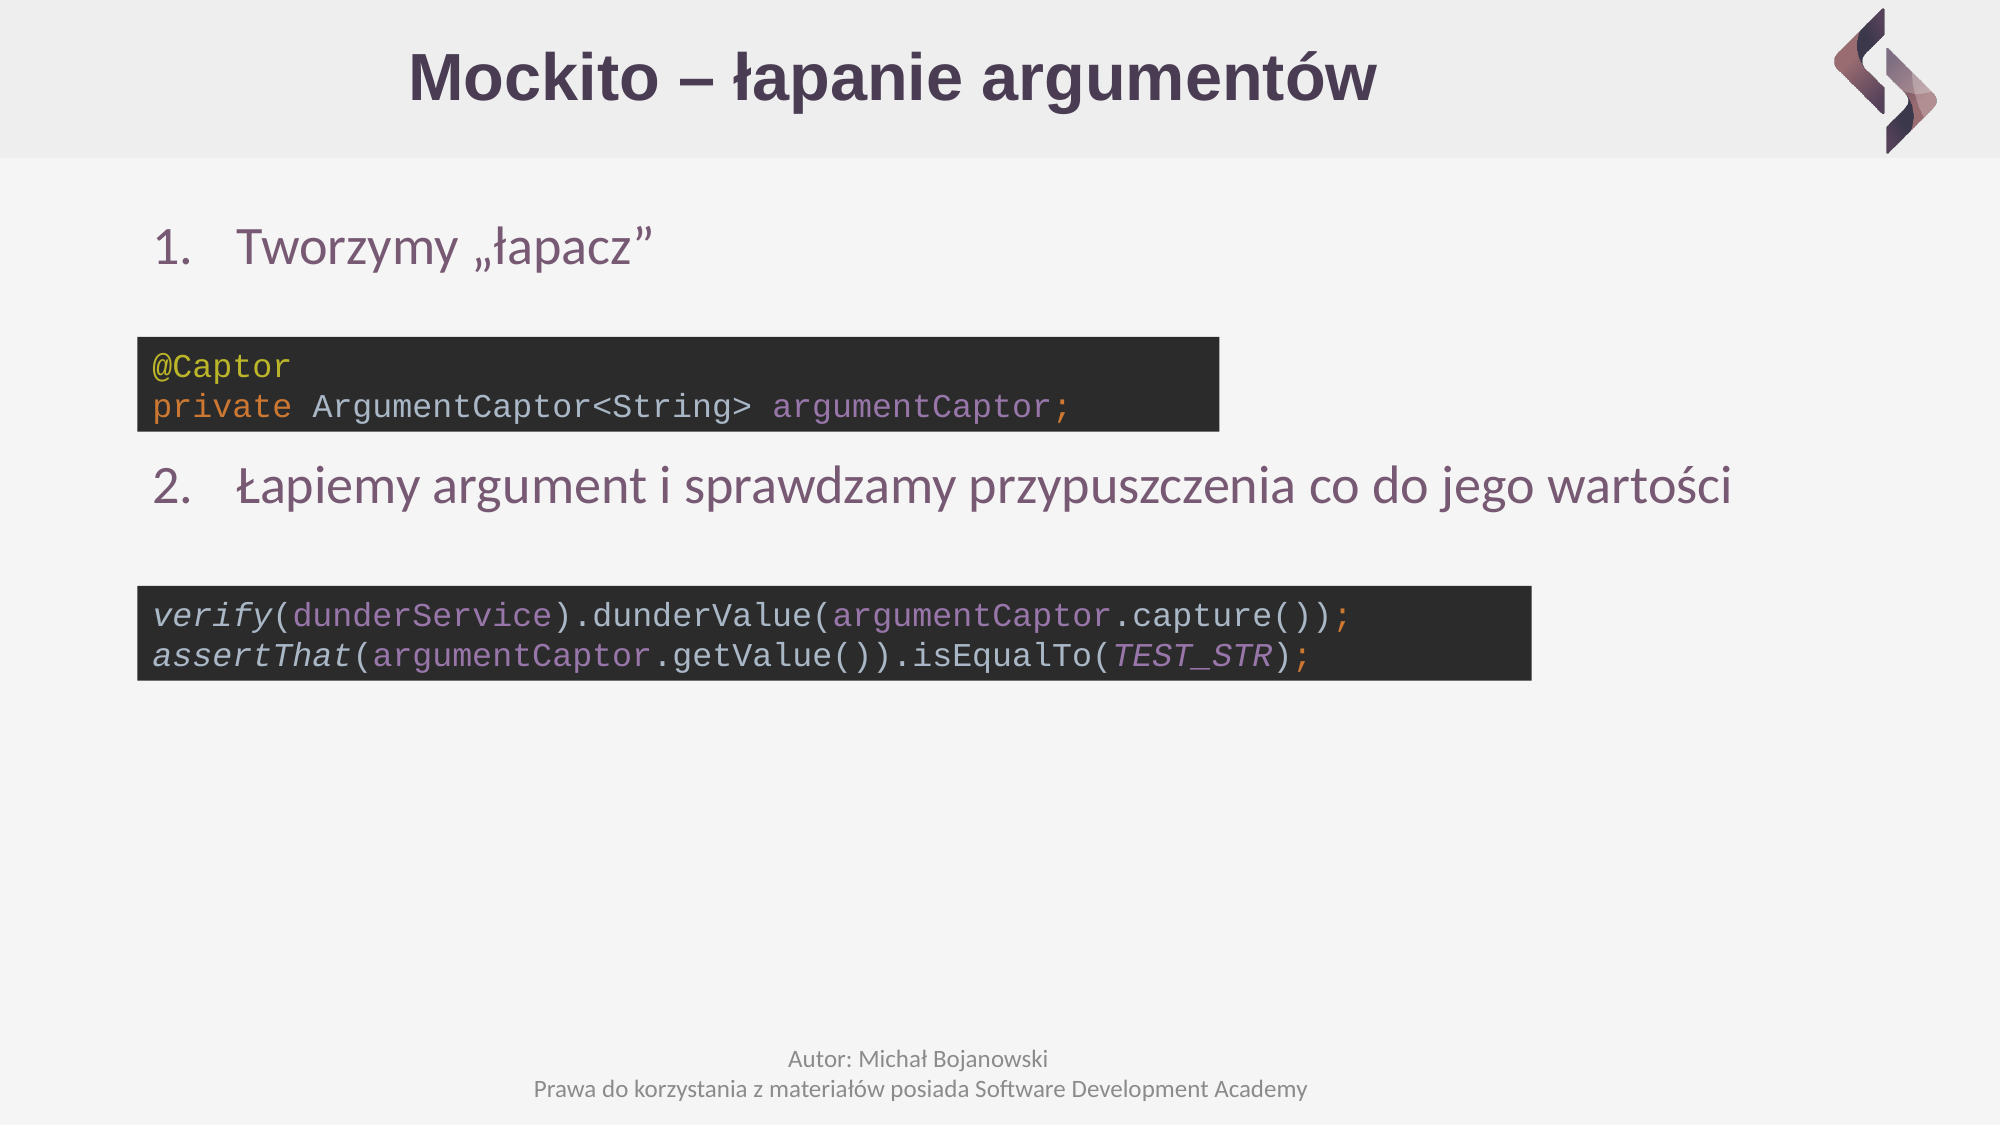

# Mockito – łapanie argumentów

Tworzymy „łapacz”

Łapiemy argument i sprawdzamy przypuszczenia co do jego wartości

@Captor
private ArgumentCaptor<String> argumentCaptor;
verify(dunderService).dunderValue(argumentCaptor.capture());
assertThat(argumentCaptor.getValue()).isEqualTo(TEST_STR);
Autor: Michał Bojanowski
Prawa do korzystania z materiałów posiada Software Development Academy